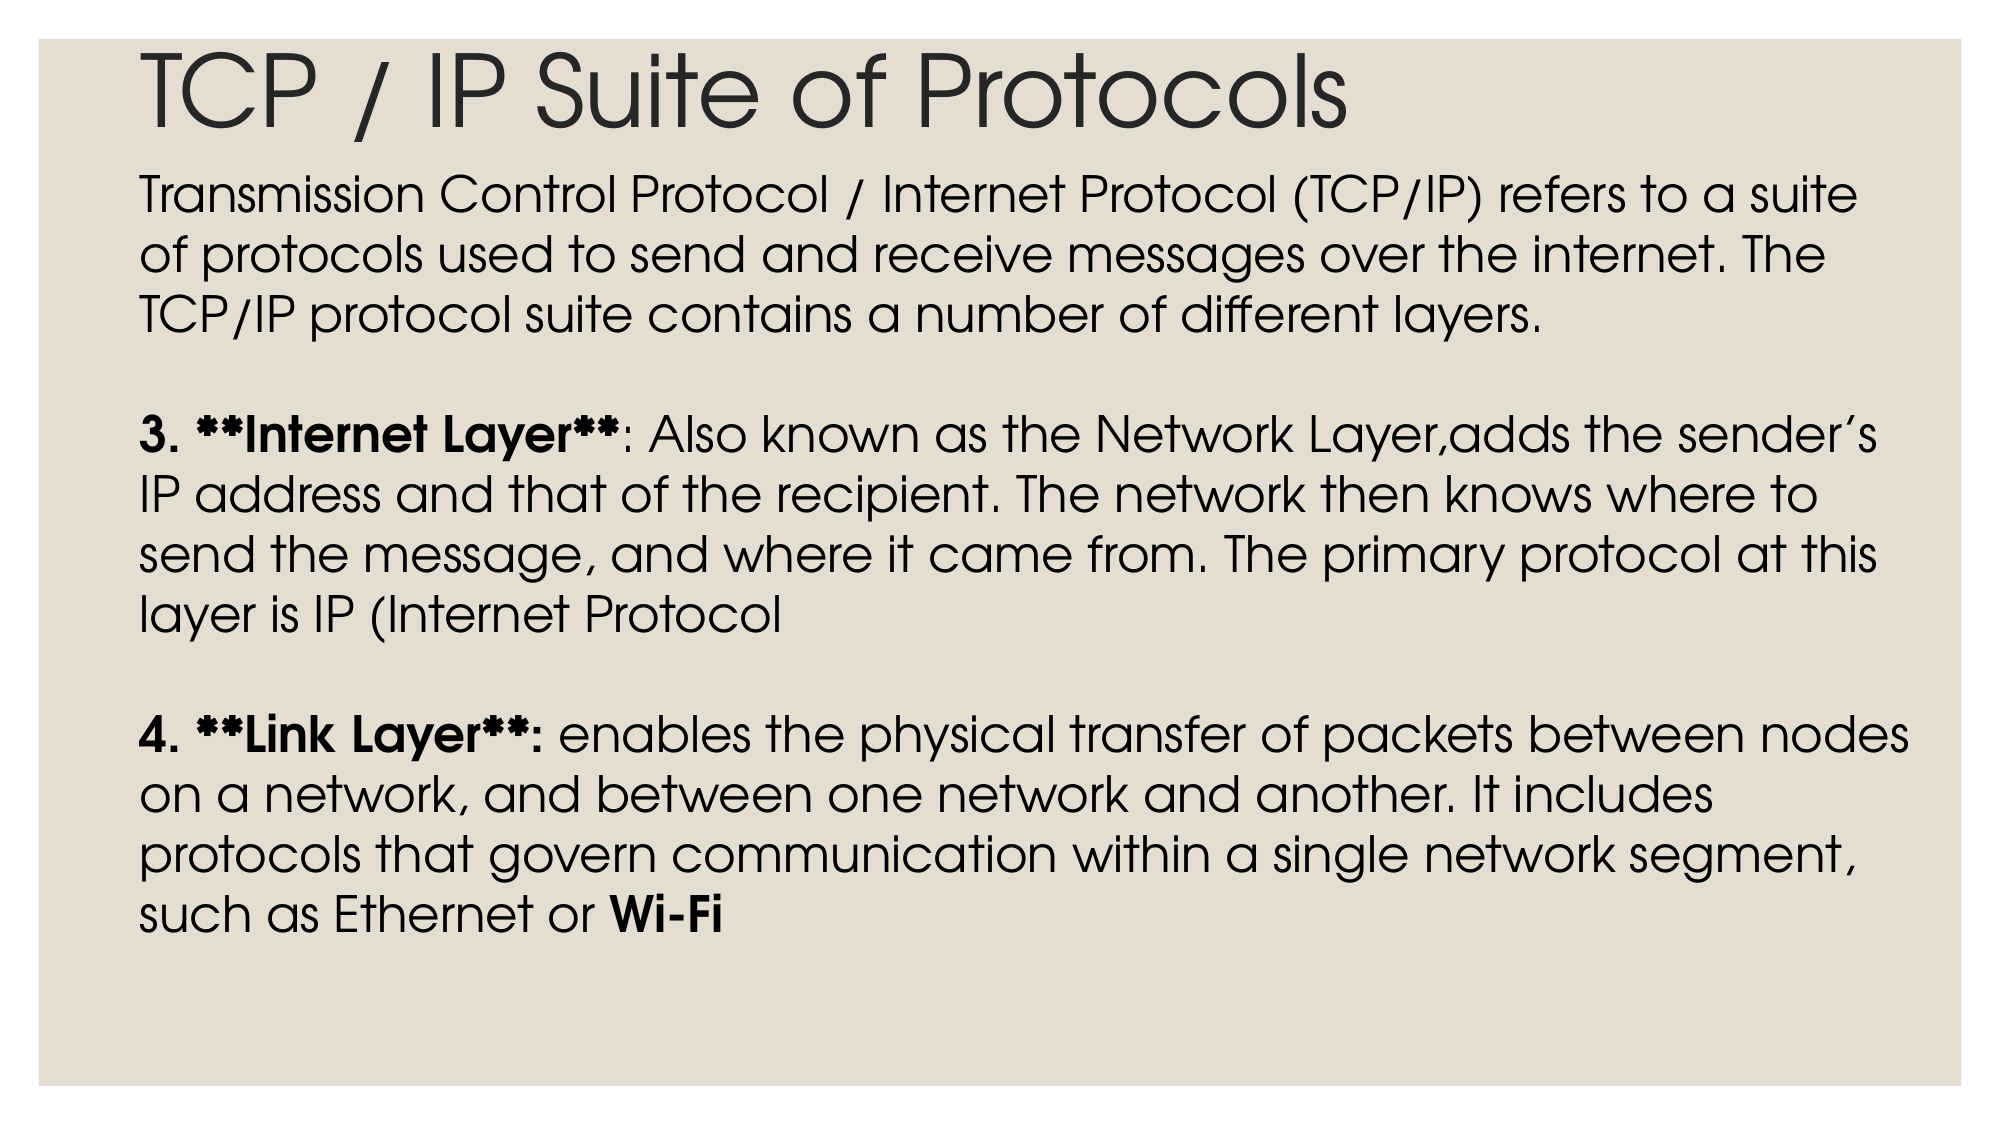

# TCP / IP Suite of Protocols
Transmission Control Protocol / Internet Protocol (TCP/IP) refers to a suite of protocols used to send and receive messages over the internet. The TCP/IP protocol suite contains a number of different layers.

3. **Internet Layer**: Also known as the Network Layer,adds the sender’s IP address and that of the recipient. The network then knows where to send the message, and where it came from. The primary protocol at this layer is IP (Internet Protocol

4. **Link Layer**: enables the physical transfer of packets between nodes on a network, and between one network and another. It includes protocols that govern communication within a single network segment, such as Ethernet or Wi-Fi